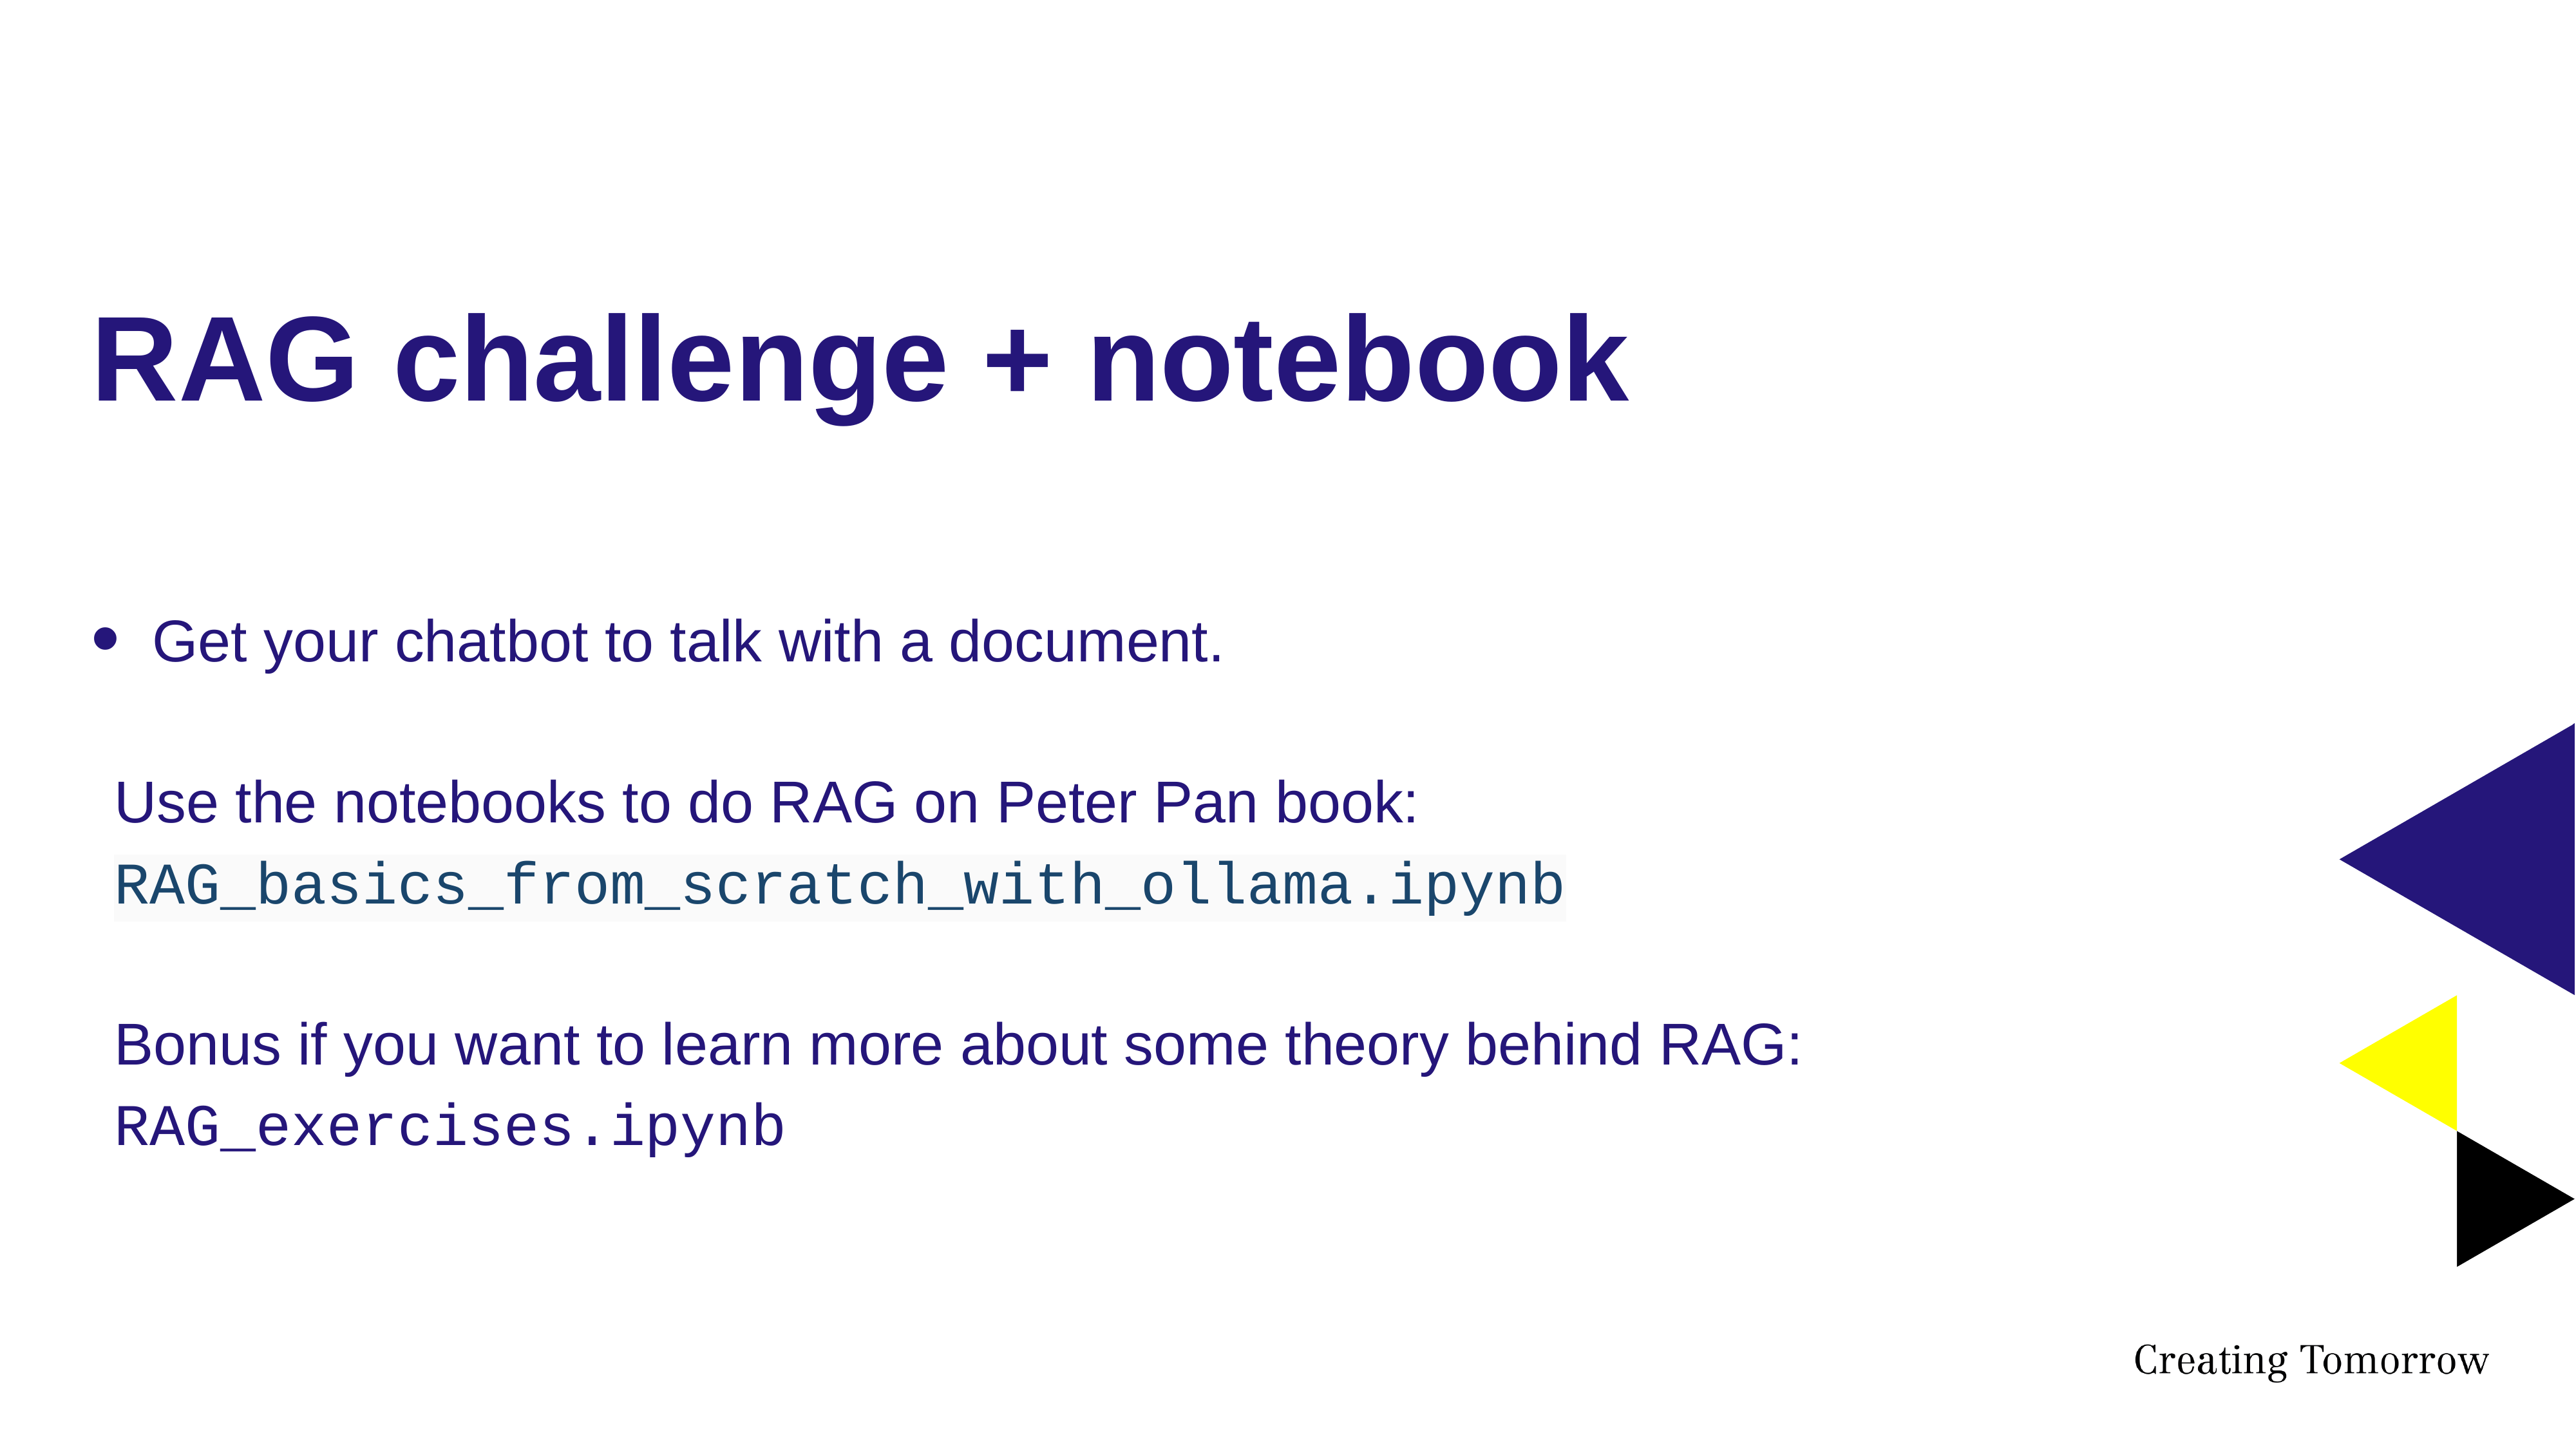

# RAG challenge + notebook
Get your chatbot to talk with a document.

Use the notebooks to do RAG on Peter Pan book:
RAG_basics_from_scratch_with_ollama.ipynb

Bonus if you want to learn more about some theory behind RAG:
RAG_exercises.ipynb